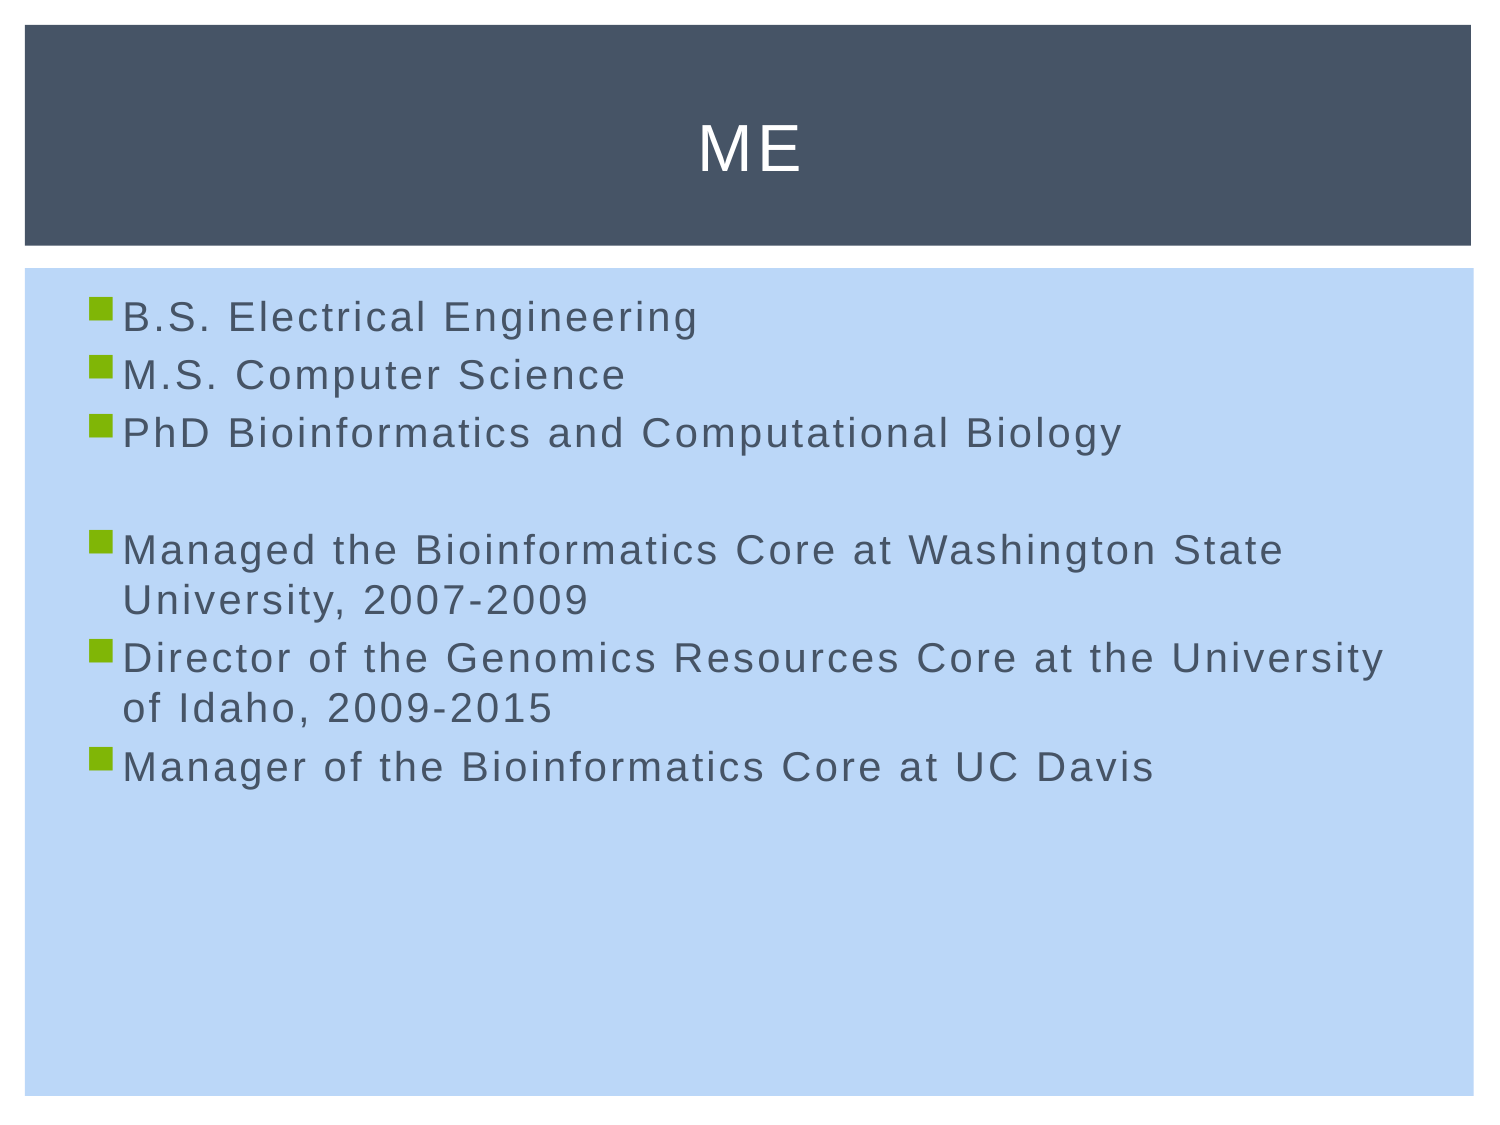

# ME
B.S. Electrical Engineering
M.S. Computer Science
PhD Bioinformatics and Computational Biology

Managed the Bioinformatics Core at Washington State University, 2007-2009
Director of the Genomics Resources Core at the University of Idaho, 2009-2015
Manager of the Bioinformatics Core at UC Davis